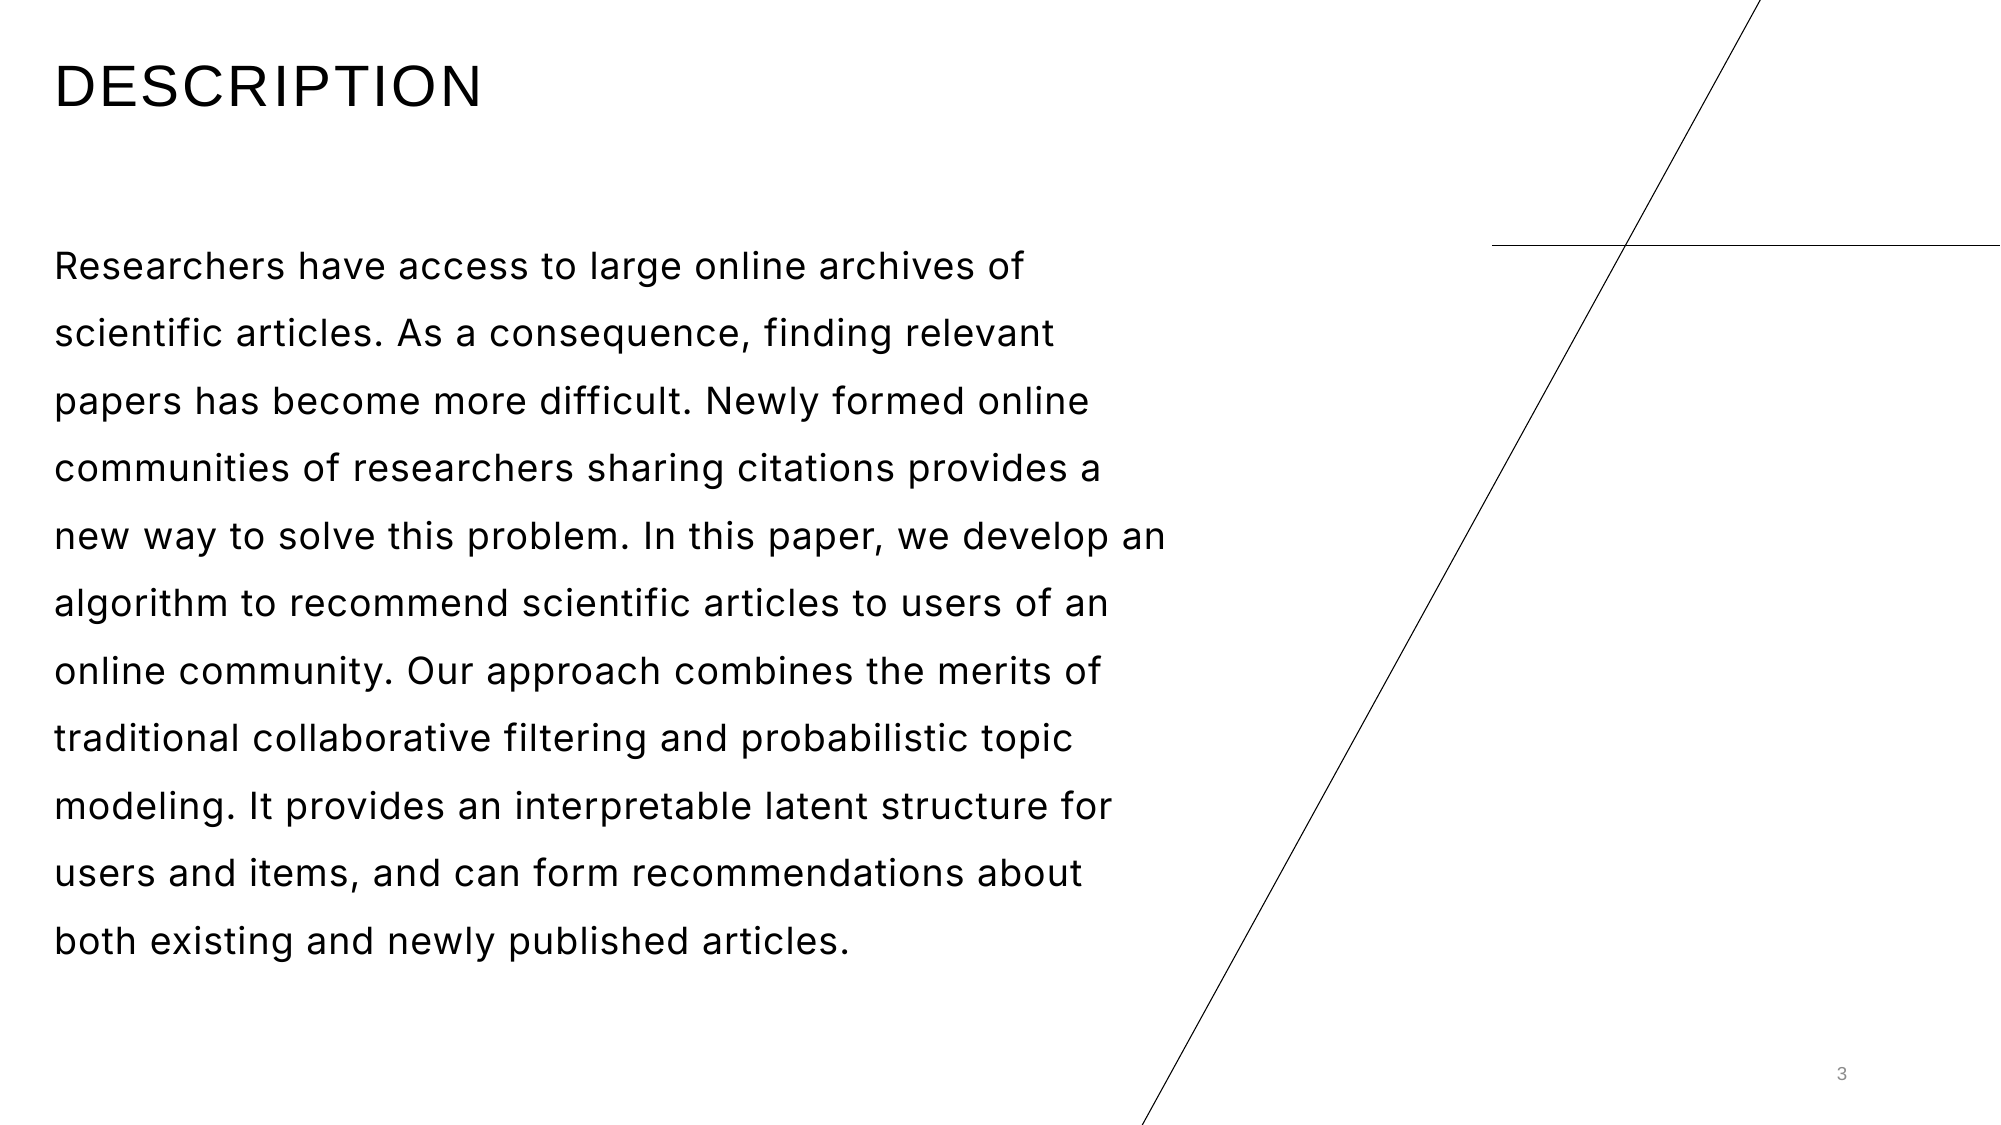

# Description
Researchers have access to large online archives of scientific articles. As a consequence, finding relevant papers has become more difficult. Newly formed online communities of researchers sharing citations provides a new way to solve this problem. In this paper, we develop an algorithm to recommend scientific articles to users of an online community. Our approach combines the merits of traditional collaborative filtering and probabilistic topic modeling. It provides an interpretable latent structure for users and items, and can form recommendations about both existing and newly published articles.
3